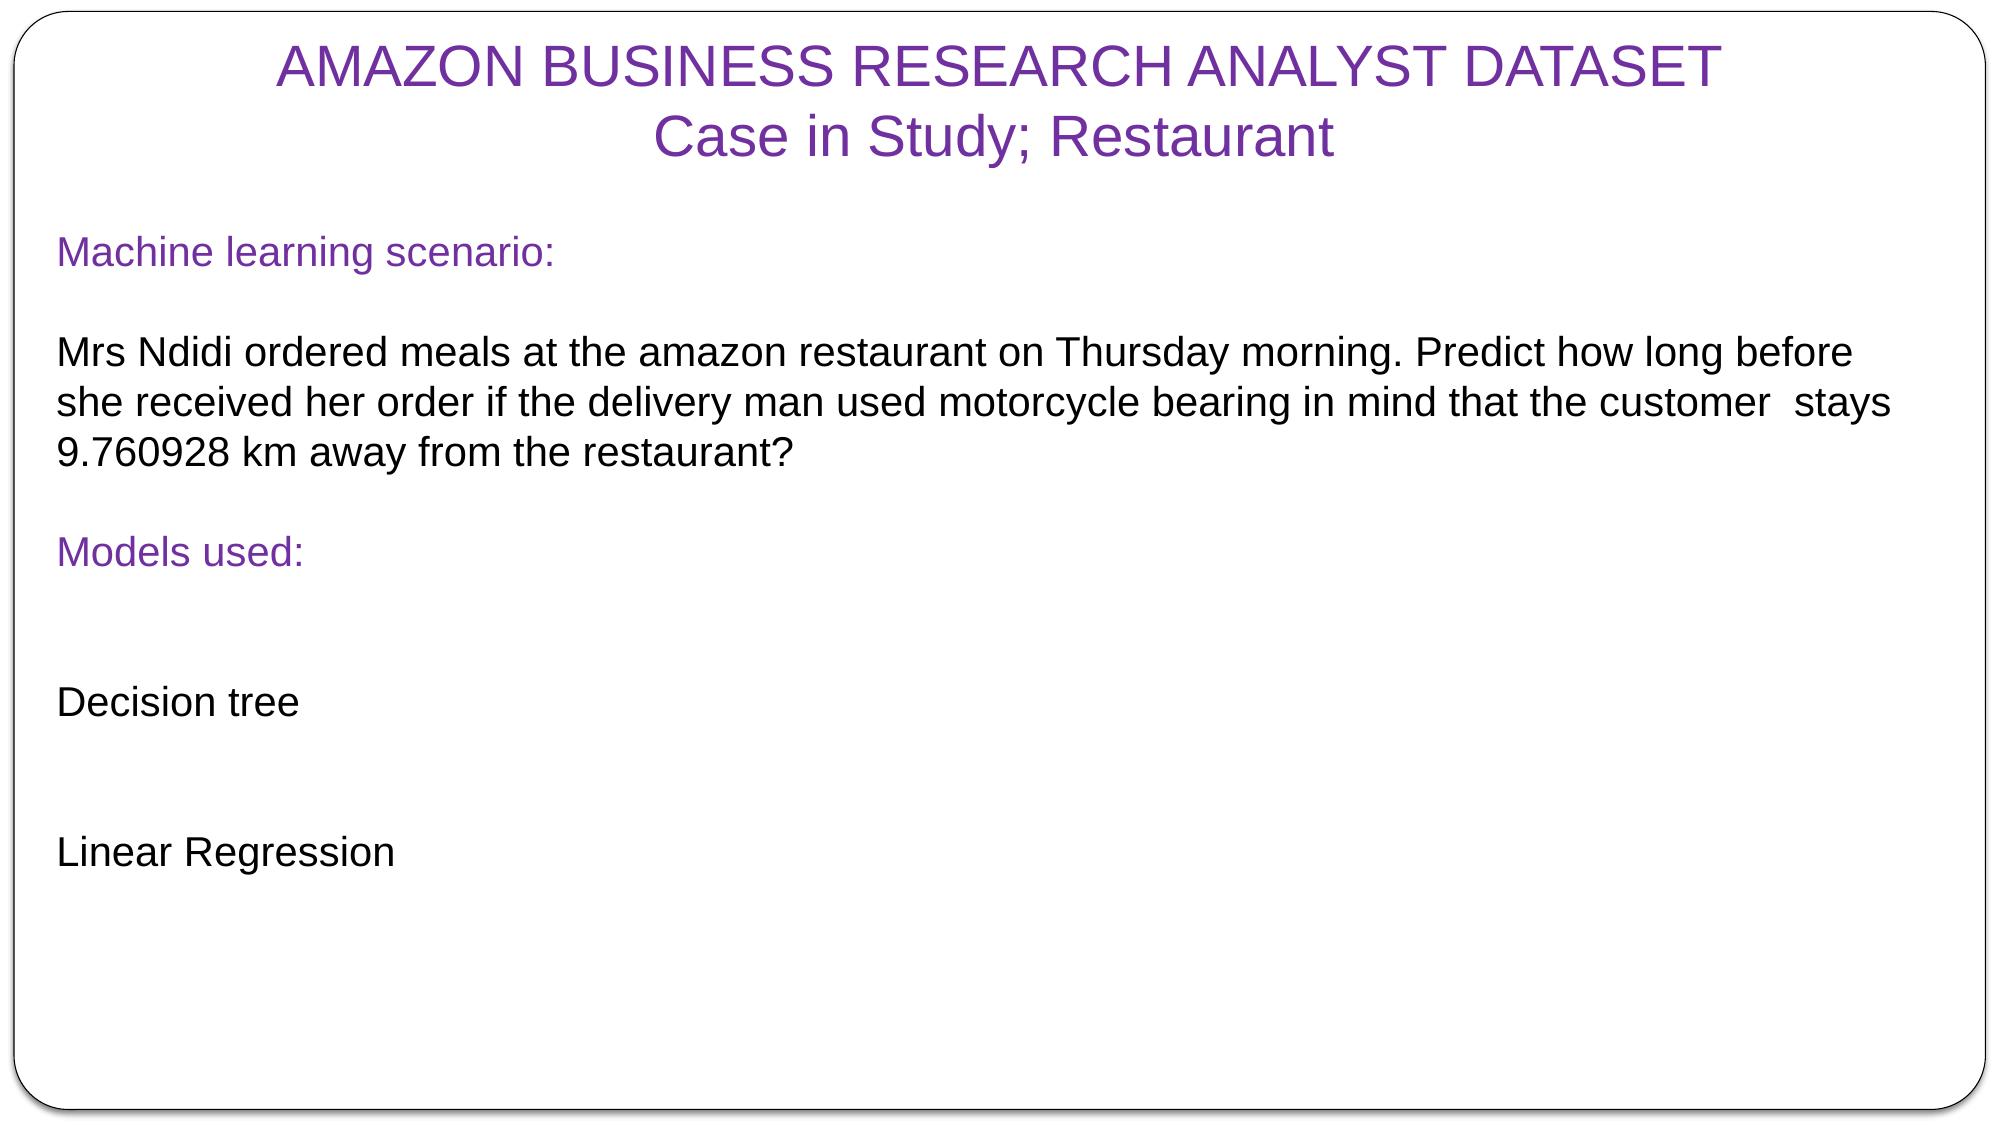

AMAZON BUSINESS RESEARCH ANALYST DATASET
Case in Study; Restaurant

Machine learning scenario:

Mrs Ndidi ordered meals at the amazon restaurant on Thursday morning. Predict how long before she received her order if the delivery man used motorcycle bearing in mind that the customer  stays 9.760928 km away from the restaurant?

Models used:

Decision tree

Linear Regression